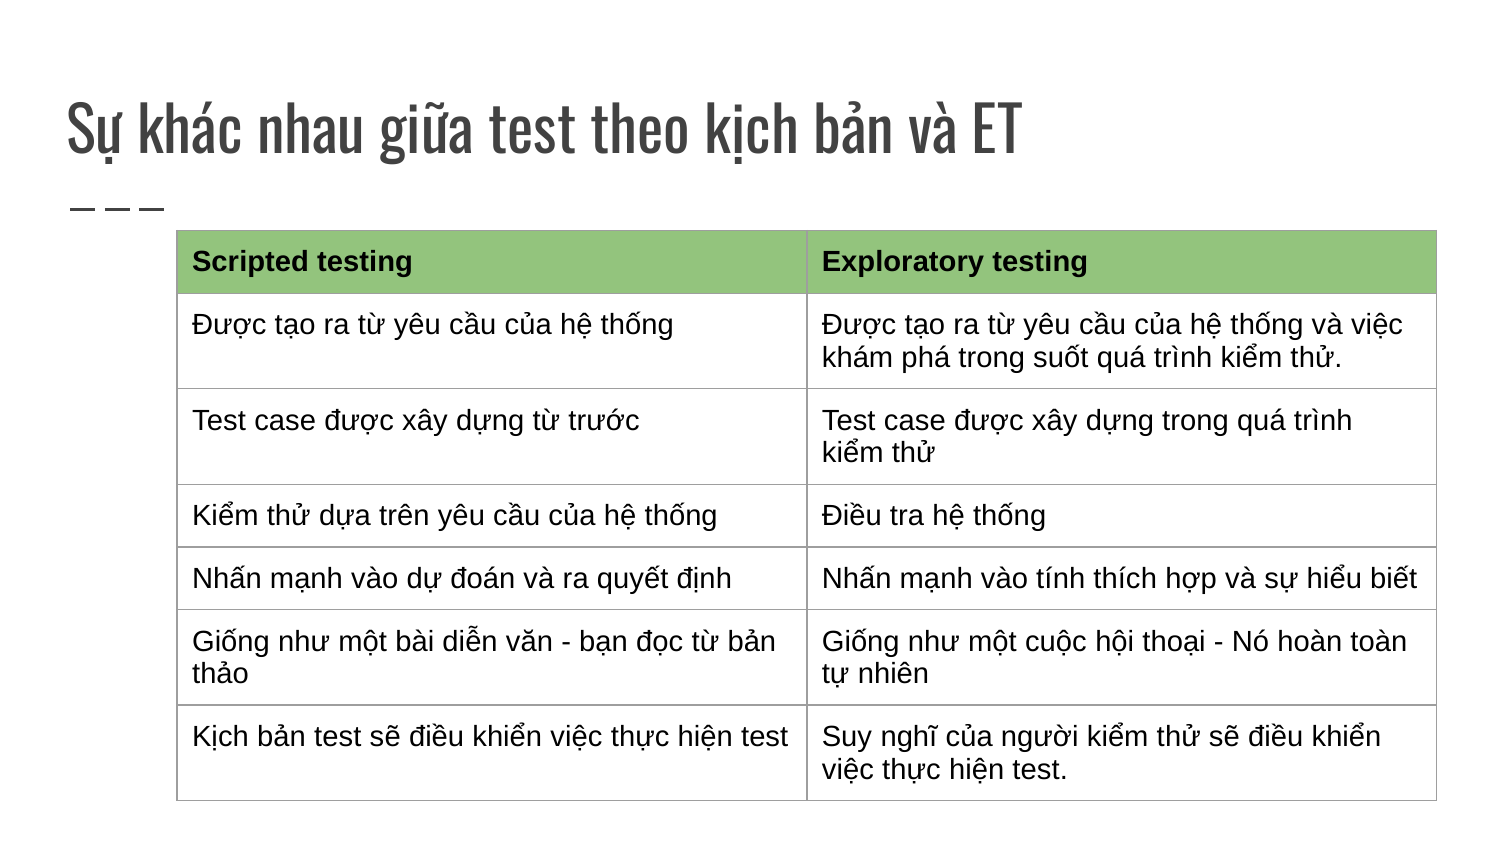

# Sự khác nhau giữa test theo kịch bản và ET
| Scripted testing | Exploratory testing |
| --- | --- |
| Được tạo ra từ yêu cầu của hệ thống | Được tạo ra từ yêu cầu của hệ thống và việc khám phá trong suốt quá trình kiểm thử. |
| Test case được xây dựng từ trước | Test case được xây dựng trong quá trình kiểm thử |
| Kiểm thử dựa trên yêu cầu của hệ thống | Điều tra hệ thống |
| Nhấn mạnh vào dự đoán và ra quyết định | Nhấn mạnh vào tính thích hợp và sự hiểu biết |
| Giống như một bài diễn văn - bạn đọc từ bản thảo | Giống như một cuộc hội thoại - Nó hoàn toàn tự nhiên |
| Kịch bản test sẽ điều khiển việc thực hiện test | Suy nghĩ của người kiểm thử sẽ điều khiển việc thực hiện test. |